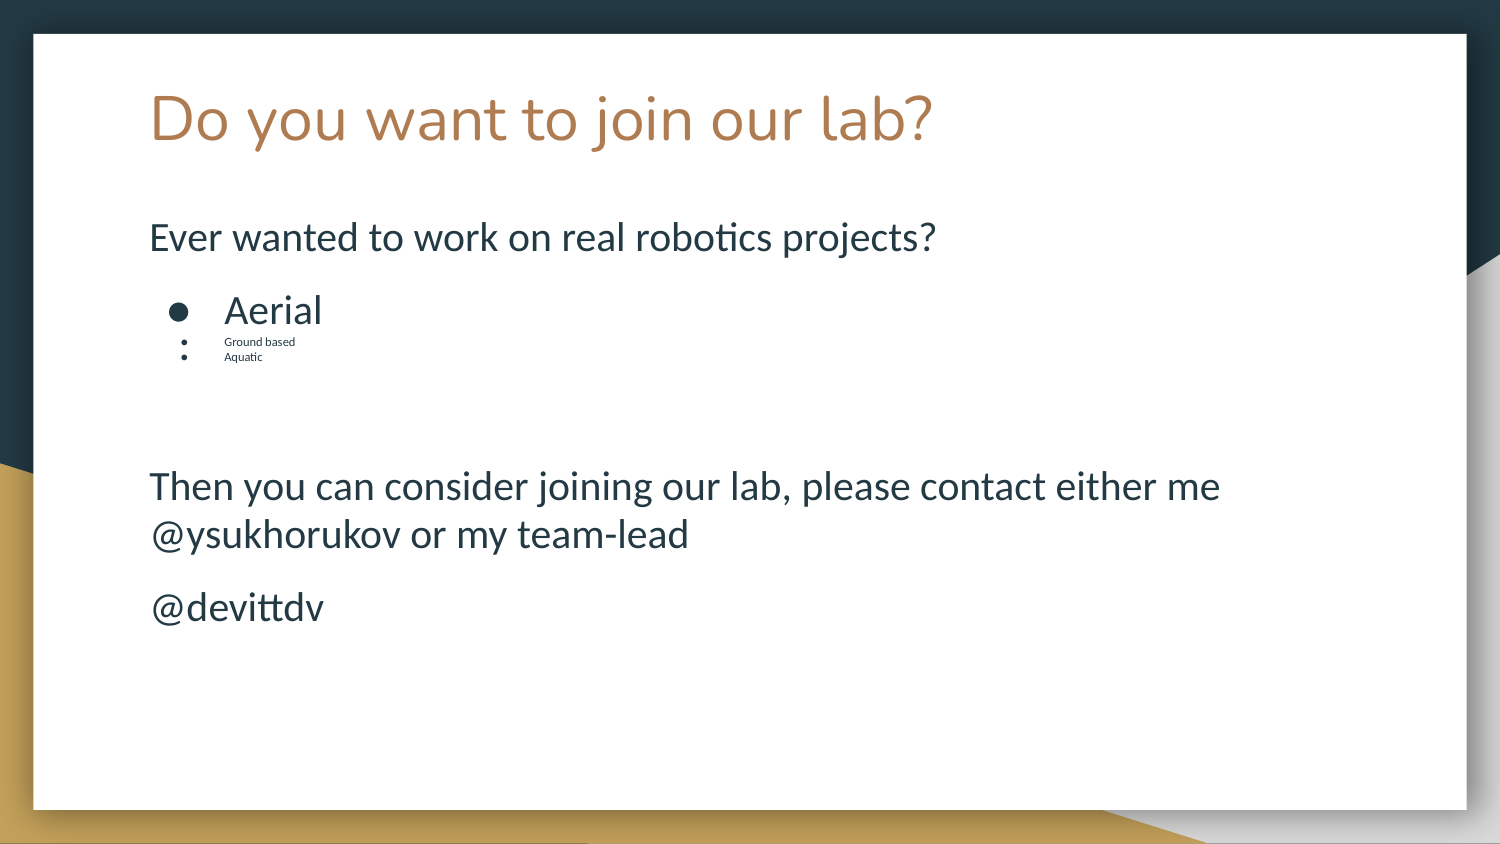

# Do you want to join our lab?
Ever wanted to work on real robotics projects?
Aerial
Ground based
Aquatic

Then you can consider joining our lab, please contact either me @ysukhorukov or my team-lead
@devittdv